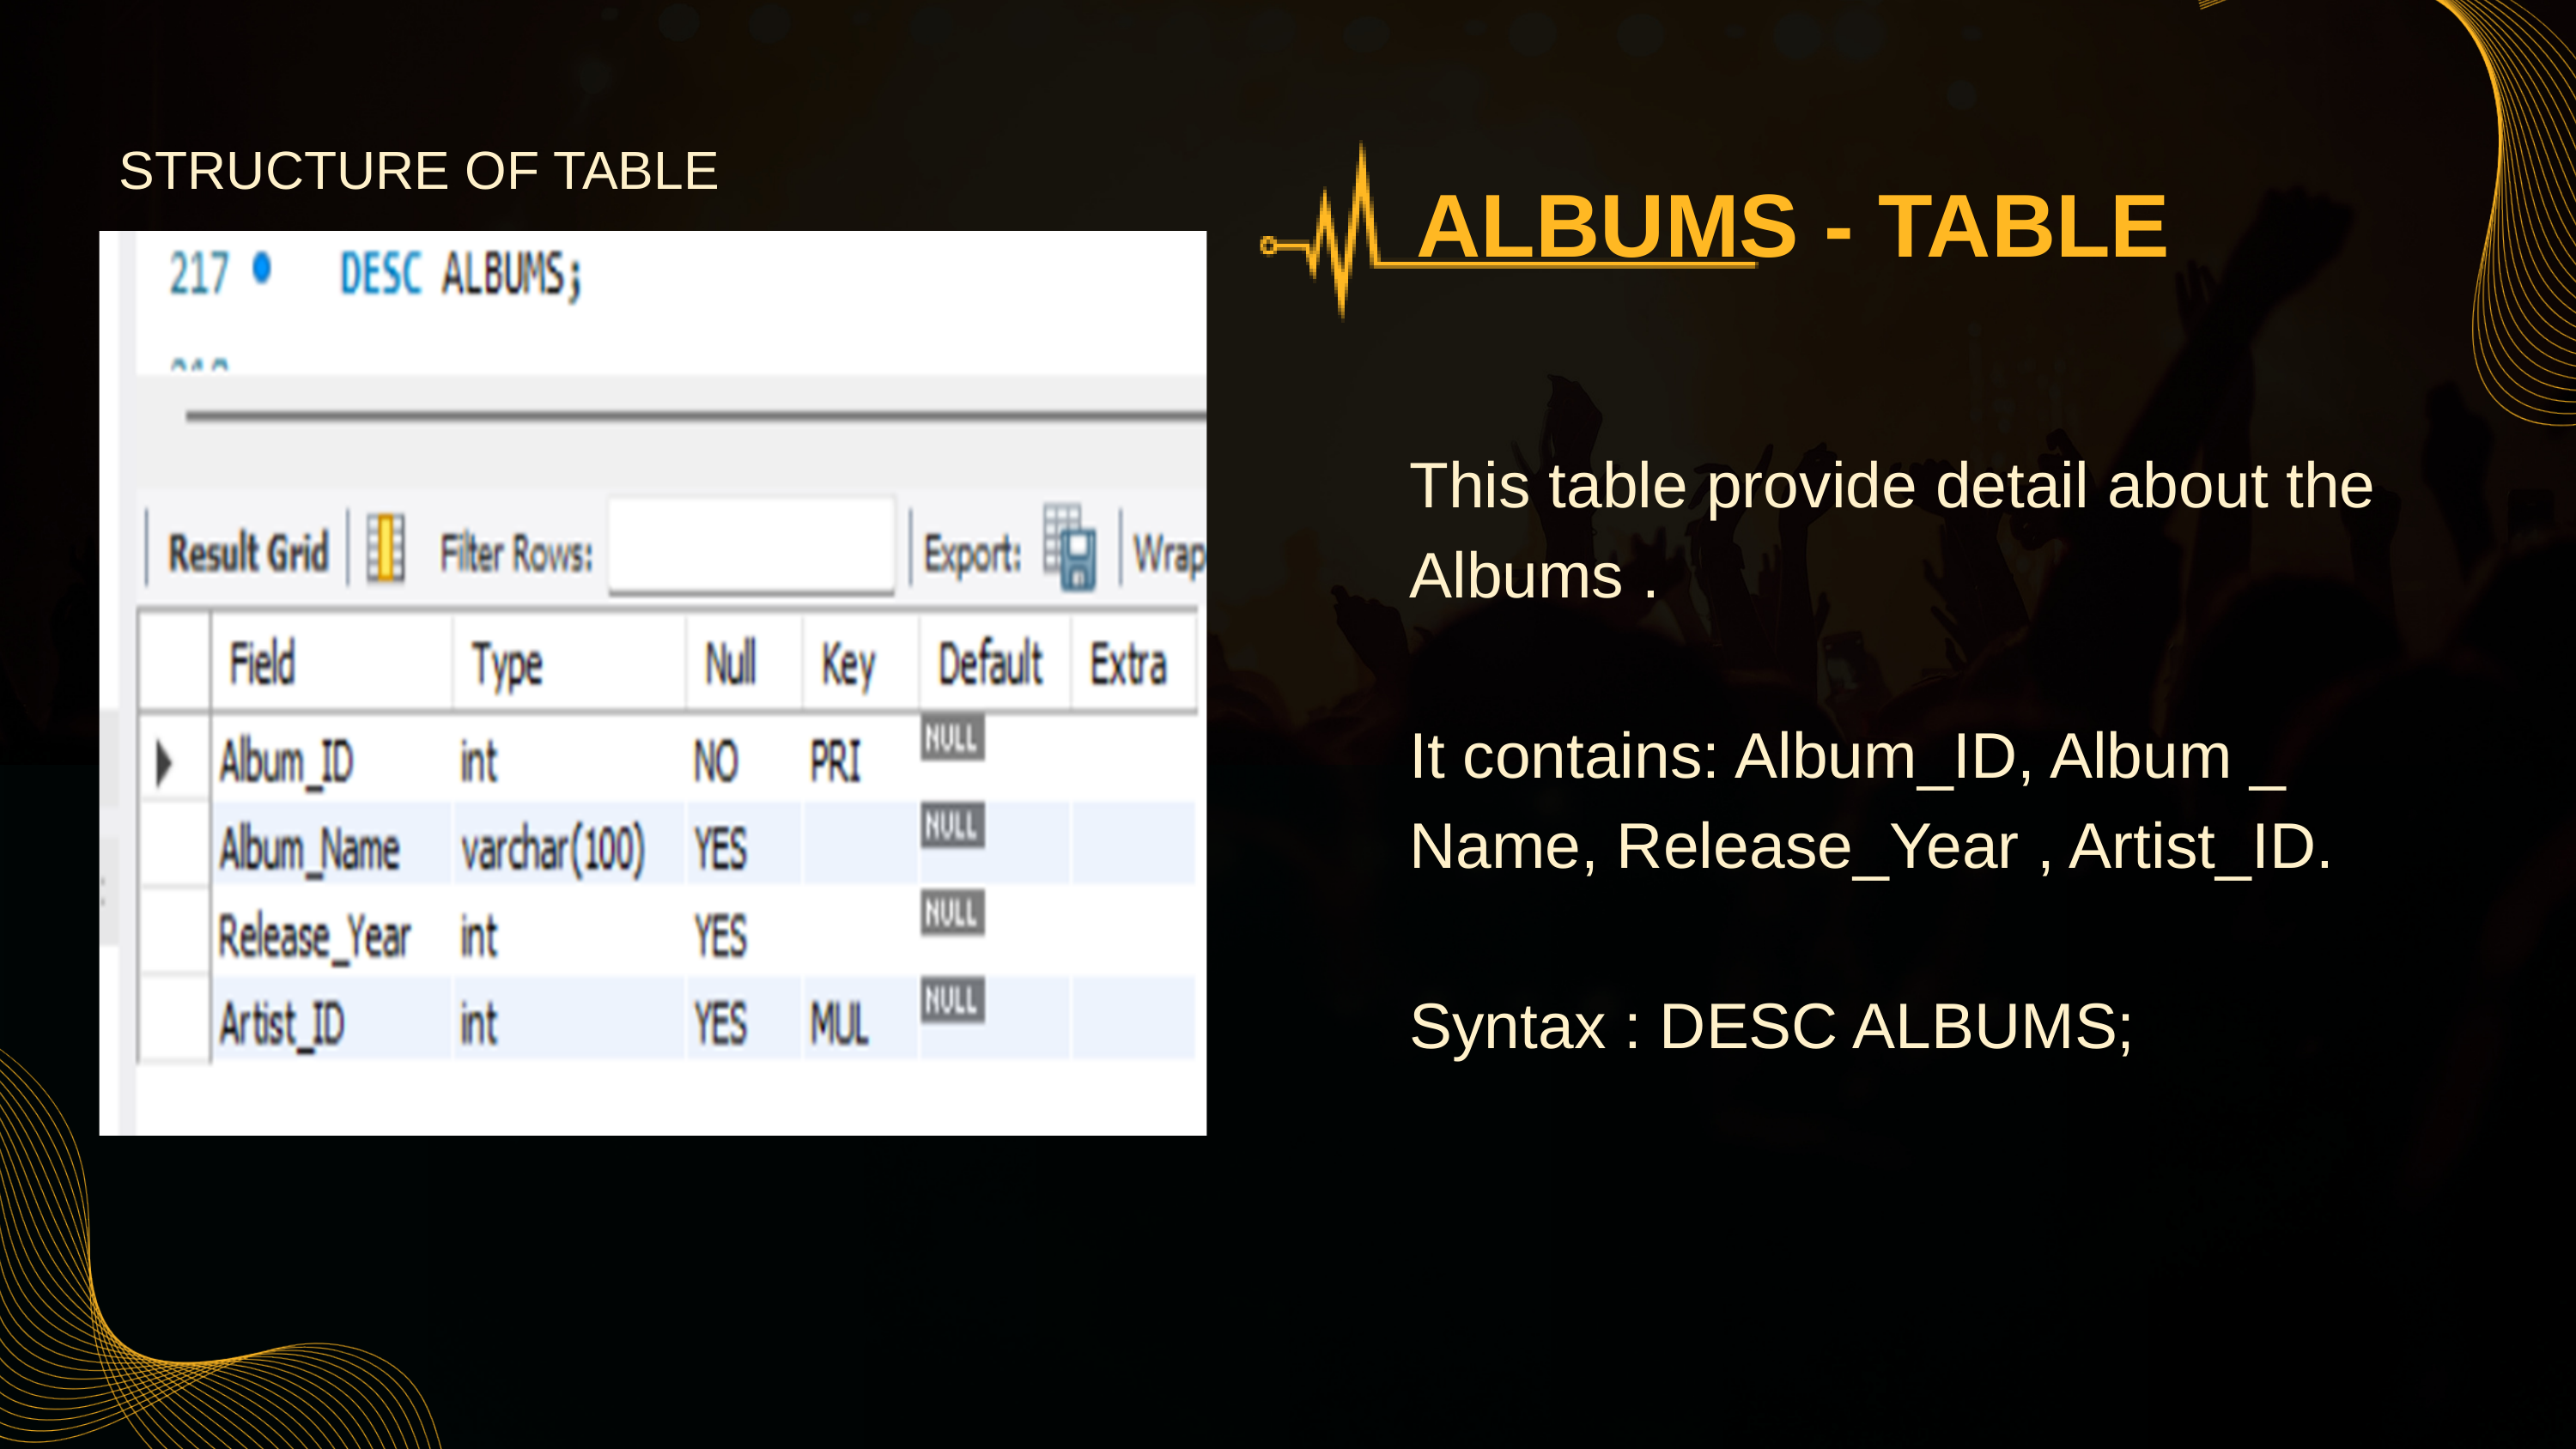

STRUCTURE OF TABLE

 ALBUMS - TABLE

This table provide detail about the Albums .

It contains: Album_ID, Album _ Name, Release_Year , Artist_ID.

Syntax : DESC ALBUMS;